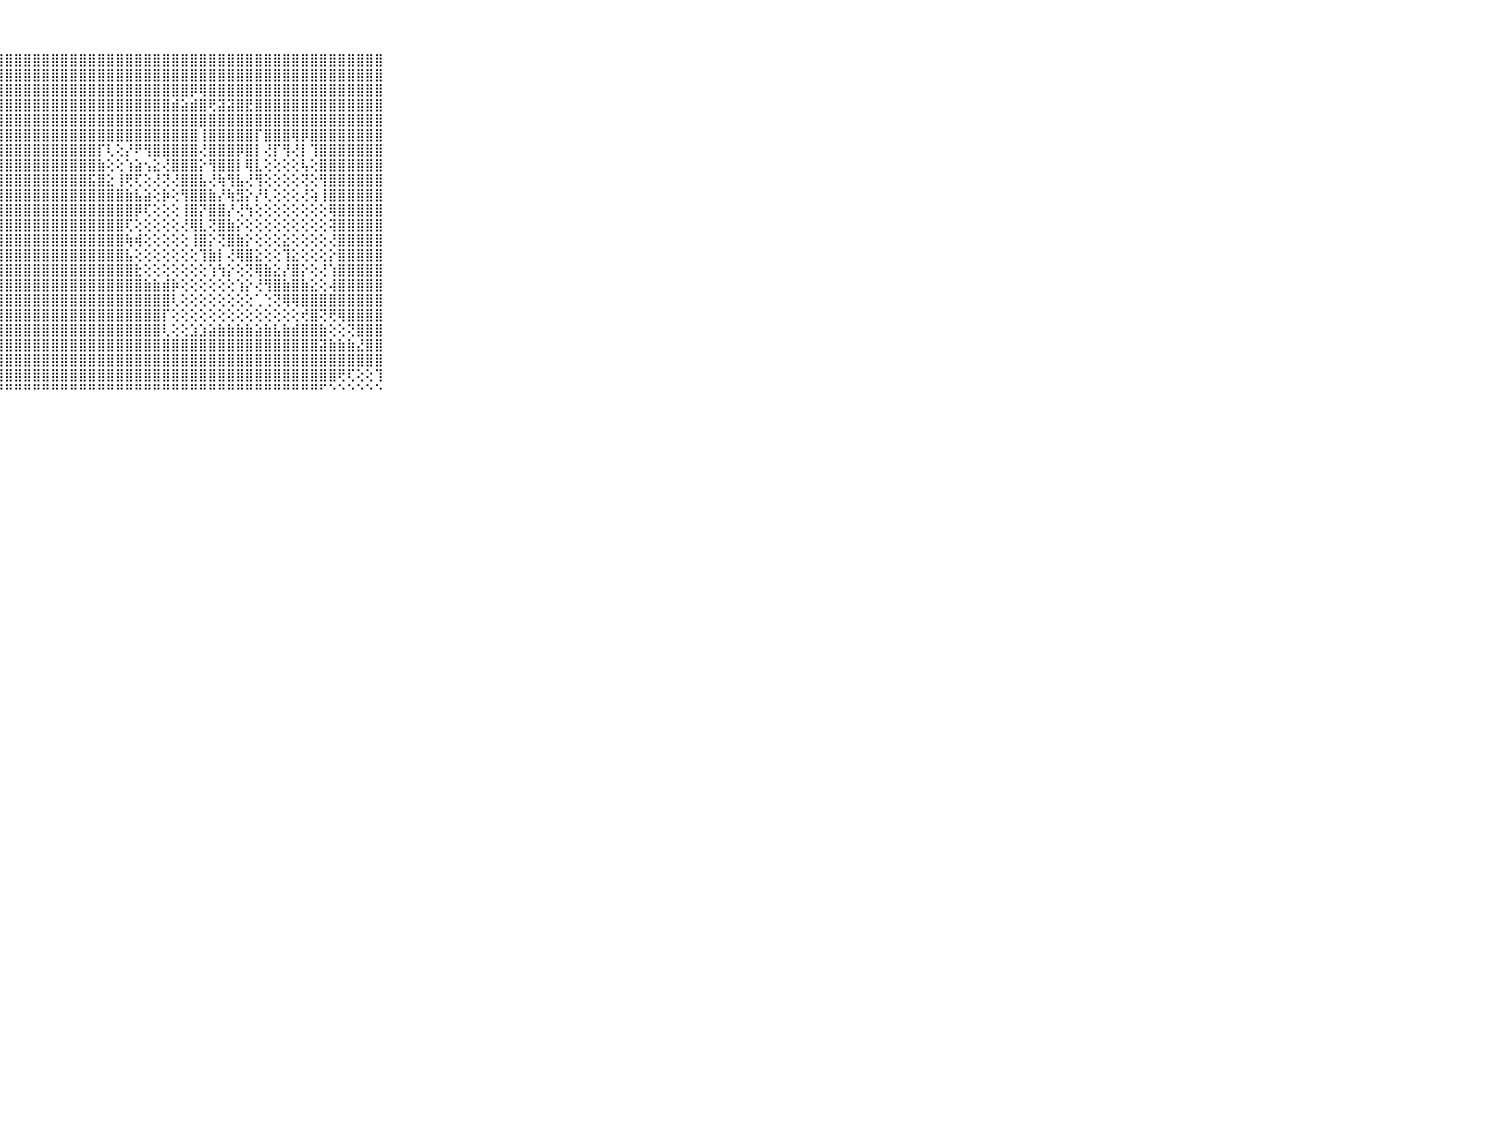

⠀⠀⠀⠀⠀⠀⠀⠀⠀⠀⠀⣿⣿⣿⣿⣿⣿⣿⣿⣿⣿⣿⣿⣿⣿⣿⣿⣿⣿⣿⣿⣿⣿⣿⣿⣿⣿⣿⣿⣿⣿⣿⣿⣿⣿⣿⣿⣿⣿⣿⣿⣿⣿⣿⣿⣿⣿⣿⣿⣿⣿⣿⣿⣿⣿⣿⣿⣿⣿⠀⠀⠀⠀⠀⠀⠀⠀⠀⠀⠀⠀
⠀⠀⠀⠀⠀⠀⠀⠀⠀⠀⠀⣿⣿⣿⣿⣿⣿⣿⣿⣿⣿⣿⣿⣿⣿⣿⣿⣿⣿⣿⣿⣿⣿⣿⣿⣿⣿⣿⣿⣿⣿⣿⣿⣿⣿⣿⣿⣿⣿⣿⣿⣿⣿⣿⣿⣿⣿⣿⣿⣿⣿⣿⣿⣿⣿⣿⣿⣿⣿⠀⠀⠀⠀⠀⠀⠀⠀⠀⠀⠀⠀
⠀⠀⠀⠀⠀⠀⠀⠀⠀⠀⠀⣿⣿⣿⣿⣿⣿⣿⣿⣿⣿⣿⣿⣿⣿⣿⣿⣿⣿⣿⣿⣿⣿⣿⣿⣿⣿⣿⣿⣿⣿⣿⣿⣿⣿⣿⣿⣿⡿⢿⣿⣿⣿⣿⣿⣿⣿⣿⣿⣿⣿⣿⣿⣿⣿⣿⣿⣿⣿⠀⠀⠀⠀⠀⠀⠀⠀⠀⠀⠀⠀
⠀⠀⠀⠀⠀⠀⠀⠀⠀⠀⠀⣿⣿⣿⣿⣿⣿⣿⣿⣿⣿⣿⣿⣿⣿⣿⣿⣿⣿⣿⣿⣿⣿⣿⣿⣿⣿⣿⣿⣿⣿⣿⣿⣿⣿⣿⣾⣵⣾⣿⢟⣽⣽⣿⣟⣿⣿⣿⣿⣿⣿⣿⣿⣿⣿⣿⣿⣿⣿⠀⠀⠀⠀⠀⠀⠀⠀⠀⠀⠀⠀
⠀⠀⠀⠀⠀⠀⠀⠀⠀⠀⠀⣿⣿⣿⣿⣿⣿⣿⣿⣿⣿⣿⣿⣿⣿⣿⣿⣿⣿⣿⣿⣿⣿⣿⣿⣿⣿⣿⣿⣿⣿⣿⣿⣿⣿⣿⣿⣿⣿⣿⣿⣿⣿⣿⣿⣿⣿⣿⣿⣿⣿⣿⣿⣿⣿⣿⣿⣿⣿⠀⠀⠀⠀⠀⠀⠀⠀⠀⠀⠀⠀
⠀⠀⠀⠀⠀⠀⠀⠀⠀⠀⠀⣿⣿⣿⣿⣿⣿⣿⣿⣿⣿⣿⣿⣿⣿⣿⣿⣿⣿⣿⣿⣿⣿⣿⣿⣿⣿⣿⣿⣿⣿⣿⣿⣿⣿⣿⣿⣿⣿⢸⣿⣿⣿⣿⣿⡏⣿⣿⣿⢿⡿⣿⣿⣿⣿⣿⣿⣿⣿⠀⠀⠀⠀⠀⠀⠀⠀⠀⠀⠀⠀
⠀⠀⠀⠀⠀⠀⠀⠀⠀⠀⠀⣿⣿⣿⣿⣿⣿⣿⣿⣿⣿⣿⣿⣿⣿⣿⣿⣿⣿⣿⣿⣿⣿⣿⣿⣿⣿⣿⡏⢇⢕⡜⠟⢻⣿⣿⣿⣿⣿⢜⣿⣿⣿⡿⣿⡇⢜⡏⢻⢜⡇⢹⣿⣿⣿⣿⣿⣿⣿⠀⠀⠀⠀⠀⠀⠀⠀⠀⠀⠀⠀
⠀⠀⠀⠀⠀⠀⠀⠀⠀⠀⠀⣿⣿⣿⣿⣿⣿⣿⣿⣿⣿⣿⣿⣿⣿⣿⣿⣿⣿⣿⣿⣿⣿⣿⣿⣿⣿⣿⣷⢕⢕⢱⣵⢢⣕⢜⣿⣿⣿⡕⢻⣿⣿⡇⢿⣇⢕⢕⢕⢕⢧⢕⣿⣿⣿⣿⣿⣿⣿⠀⠀⠀⠀⠀⠀⠀⠀⠀⠀⠀⠀
⠀⠀⠀⠀⠀⠀⠀⠀⠀⠀⠀⣿⣿⣿⣿⣿⣿⣿⣿⣿⣿⣿⣿⣿⣿⣿⣿⣿⣿⣿⣿⣿⣿⣿⣿⣿⣿⣯⣿⣕⢸⢟⢏⢕⢜⢝⢜⣿⣿⣧⢜⢷⢻⣧⢜⢻⢕⢕⢕⢕⢝⢕⢻⣿⣿⣿⣿⣿⣿⠀⠀⠀⠀⠀⠀⠀⠀⠀⠀⠀⠀
⠀⠀⠀⠀⠀⠀⠀⠀⠀⠀⠀⣿⣿⣿⣿⣿⣿⣿⣿⣿⣿⣿⣿⣿⣿⣿⣿⣿⣿⣿⣿⣿⣿⣿⣿⣿⣿⣿⣿⣿⣿⣷⣧⣵⢕⡷⢕⢻⣿⣿⣷⡜⢷⣻⡕⡜⢇⢕⢕⢕⢜⢵⢸⣿⣿⣿⣿⣿⣿⠀⠀⠀⠀⠀⠀⠀⠀⠀⠀⠀⠀
⠀⠀⠀⠀⠀⠀⠀⠀⠀⠀⠀⣿⣿⣿⣿⣿⣿⣿⣿⣿⣿⣿⣿⣿⣿⣿⣿⣿⣿⣿⣿⣿⣿⣿⣿⣿⣿⣿⣿⣿⣿⣿⡿⢏⢕⢕⢕⢸⣿⡝⣿⣿⡜⢜⢳⢕⢕⢕⢕⢕⢕⢕⢕⢿⣿⣿⣿⣿⣿⠀⠀⠀⠀⠀⠀⠀⠀⠀⠀⠀⠀
⠀⠀⠀⠀⠀⠀⠀⠀⠀⠀⠀⣿⣿⣿⣿⣿⣿⣿⣿⣿⣿⣿⣿⣿⣿⣿⣿⣿⣿⣿⣿⣿⣿⣿⣿⣿⣿⣿⣿⣿⣿⢏⢕⢕⢕⢕⢕⢜⢿⣇⢝⣿⣷⡕⢕⢕⢕⢕⢕⢕⢕⢕⢕⢽⣿⣿⣿⣿⣿⠀⠀⠀⠀⠀⠀⠀⠀⠀⠀⠀⠀
⠀⠀⠀⠀⠀⠀⠀⠀⠀⠀⠀⣿⣿⣿⣿⣿⣿⣿⣿⣿⣿⣿⣿⣿⣿⣿⣿⣿⣿⣿⣿⣿⣿⣿⣿⣿⣿⣿⣿⣿⣿⢷⢾⢕⢕⢕⢕⢕⢸⣿⡕⢝⣿⣷⡕⢕⢕⢕⣕⢕⢕⢕⢕⢜⣿⣿⣿⣿⣿⠀⠀⠀⠀⠀⠀⠀⠀⠀⠀⠀⠀
⠀⠀⠀⠀⠀⠀⠀⠀⠀⠀⠀⣿⣿⣿⣿⣿⣿⣿⣿⣿⣿⣿⣿⣿⣿⣿⣿⣿⣿⣿⣿⣿⣿⣿⣿⣿⣿⣿⣿⣿⣿⣧⢕⢕⢕⢕⢕⢕⢕⢹⣷⡇⢜⢿⣿⣕⢕⢕⢹⣕⢕⢕⢕⡕⣿⣿⣿⣿⣿⠀⠀⠀⠀⠀⠀⠀⠀⠀⠀⠀⠀
⠀⠀⠀⠀⠀⠀⠀⠀⠀⠀⠀⣿⣿⣿⣿⣿⣿⣿⣿⣿⣿⣿⣿⣿⣿⣿⣿⣿⣿⣿⣿⣿⣿⣿⣿⣿⣿⣿⣿⣿⣿⣿⣗⢕⢕⢕⢕⢕⢕⢕⢱⢳⡕⢕⢝⢿⣷⣕⡜⣿⡕⢕⢜⢱⣿⣿⣿⣿⣿⠀⠀⠀⠀⠀⠀⠀⠀⠀⠀⠀⠀
⠀⠀⠀⠀⠀⠀⠀⠀⠀⠀⠀⣿⣿⣿⣿⣿⣿⣿⣿⣿⣿⣿⣿⣿⣿⣿⣿⣿⣿⣿⣿⣿⣿⣿⣿⣿⣿⣿⣿⣿⣿⣿⣿⣷⣷⣾⡷⢕⢕⢕⢕⢕⢕⢱⡕⢜⢻⣿⣷⣿⣷⣕⢕⢼⣿⣿⣿⣿⣿⠀⠀⠀⠀⠀⠀⠀⠀⠀⠀⠀⠀
⠀⠀⠀⠀⠀⠀⠀⠀⠀⠀⠀⣿⣿⣿⣿⣿⣿⣿⣿⣿⣿⣿⣿⣿⣿⣿⣿⣿⣿⣿⣿⣿⣿⣿⣿⣿⣿⣿⣿⣿⣿⣿⣿⣿⣿⣿⢇⢕⢕⢕⢕⢕⢕⢕⢕⢁⢑⢝⢿⢿⣿⣿⣿⣿⣿⣿⣿⣿⣿⠀⠀⠀⠀⠀⠀⠀⠀⠀⠀⠀⠀
⠀⠀⠀⠀⠀⠀⠀⠀⠀⠀⠀⣿⣿⣿⣿⣿⣿⣿⣿⣿⣿⣿⣿⣿⣿⣿⣿⣿⣿⣿⣿⣿⣿⣿⣿⣿⣿⣿⣿⣿⣿⣿⣿⣿⣿⡏⢕⢕⢕⢕⢕⢕⢕⢕⢕⢕⢕⢕⢕⢕⢞⣿⢝⢟⢿⣿⣿⣿⣿⠀⠀⠀⠀⠀⠀⠀⠀⠀⠀⠀⠀
⠀⠀⠀⠀⠀⠀⠀⠀⠀⠀⠀⣿⣿⣿⣿⣿⣿⣿⣿⣿⣿⣿⣿⣿⣿⣿⣿⣿⣿⣿⣿⣿⣿⣿⣿⣿⣿⣿⣿⣿⣿⣿⣿⣿⣿⢇⢕⢕⣱⣱⣵⣷⣷⣷⣷⣵⣷⣧⣷⣾⣿⣿⣷⢕⢕⢝⣿⣿⣿⠀⠀⠀⠀⠀⠀⠀⠀⠀⠀⠀⠀
⠀⠀⠀⠀⠀⠀⠀⠀⠀⠀⠀⣿⣿⣿⣿⣿⣿⣿⣿⣿⣿⣿⣿⣿⣿⣿⣿⣿⣿⣿⣿⣿⣿⣿⣿⣿⣿⣿⣿⣿⣿⣿⣿⣿⣿⣿⣿⣿⣿⣿⣿⣿⣿⣿⣿⣿⣿⣿⣿⣿⣿⣿⣽⣷⣷⣷⣜⣿⣿⠀⠀⠀⠀⠀⠀⠀⠀⠀⠀⠀⠀
⠀⠀⠀⠀⠀⠀⠀⠀⠀⠀⠀⣿⣿⣿⣿⣿⣿⣿⣿⣿⣿⣿⣿⣿⣿⣿⣿⣿⣿⣿⣿⣿⣿⣿⣿⣿⣿⣿⣿⣿⣿⣿⣿⣿⣿⣿⣿⣿⣿⣿⣿⣿⣿⣿⣿⣿⣿⣿⣿⣿⣿⣿⣿⣿⣿⣿⣿⣿⣿⠀⠀⠀⠀⠀⠀⠀⠀⠀⠀⠀⠀
⠀⠀⠀⠀⠀⠀⠀⠀⠀⠀⠀⣿⣿⣿⣿⣿⣿⣿⣿⣿⣿⣿⣿⣿⣿⣿⣿⣿⣿⣿⣿⣿⣿⣿⣿⣿⣿⣿⣿⣿⣿⣿⣿⣿⣿⣿⣿⣿⣿⣿⣿⣿⣿⣿⣿⣿⣿⣿⣿⣿⣿⣿⣿⣿⢟⢏⢕⢕⢹⠀⠀⠀⠀⠀⠀⠀⠀⠀⠀⠀⠀
⠀⠀⠀⠀⠀⠀⠀⠀⠀⠀⠀⠛⠛⠛⠛⠛⠛⠛⠛⠛⠛⠛⠛⠛⠛⠛⠛⠛⠛⠛⠛⠛⠛⠛⠛⠛⠛⠛⠛⠛⠛⠛⠛⠛⠛⠛⠛⠛⠛⠛⠛⠛⠛⠛⠛⠛⠛⠛⠛⠛⠛⠛⠋⠑⠑⠑⠑⠑⠑⠀⠀⠀⠀⠀⠀⠀⠀⠀⠀⠀⠀